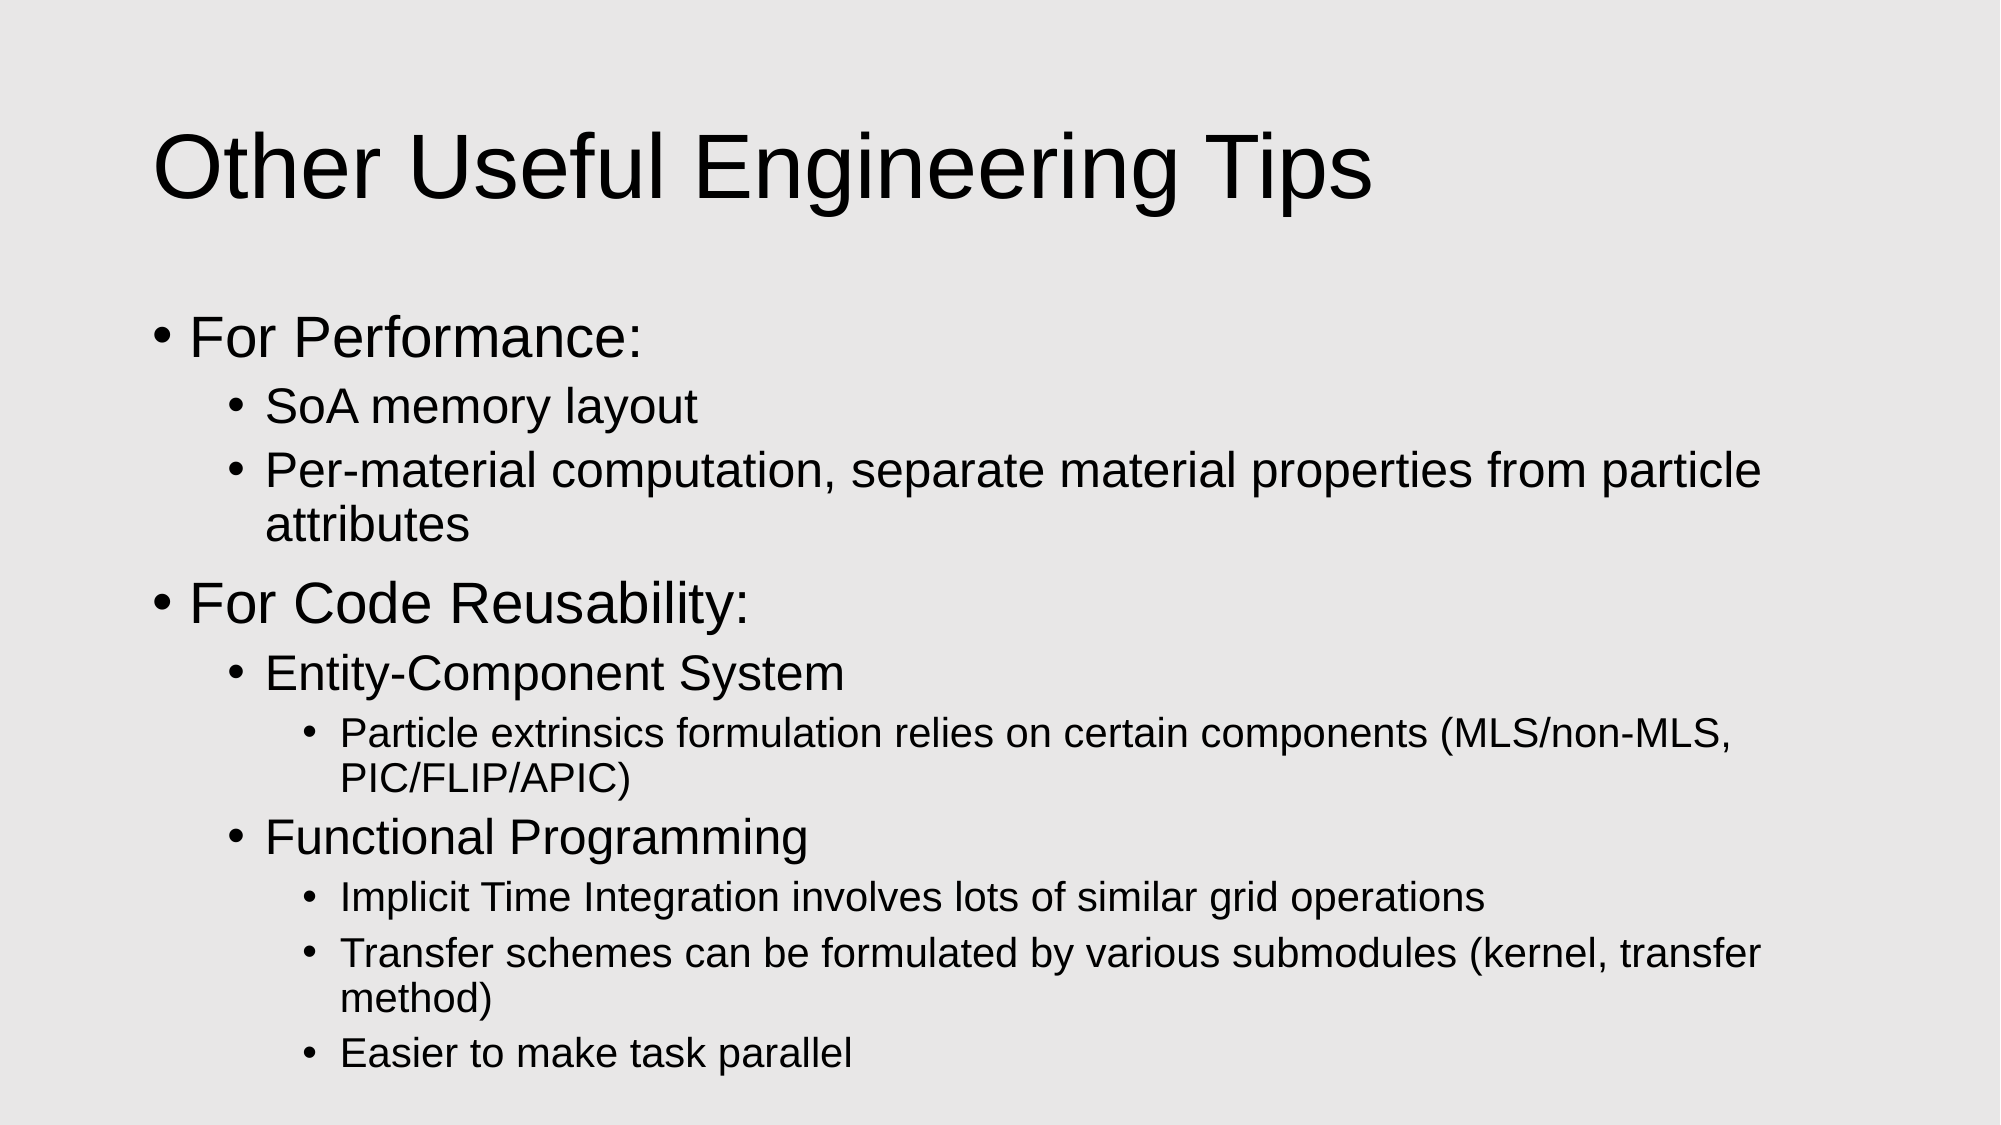

# Other Useful Engineering Tips
For Performance:
SoA memory layout
Per-material computation, separate material properties from particle attributes
For Code Reusability:
Entity-Component System
Particle extrinsics formulation relies on certain components (MLS/non-MLS, PIC/FLIP/APIC)
Functional Programming
Implicit Time Integration involves lots of similar grid operations
Transfer schemes can be formulated by various submodules (kernel, transfer method)
Easier to make task parallel